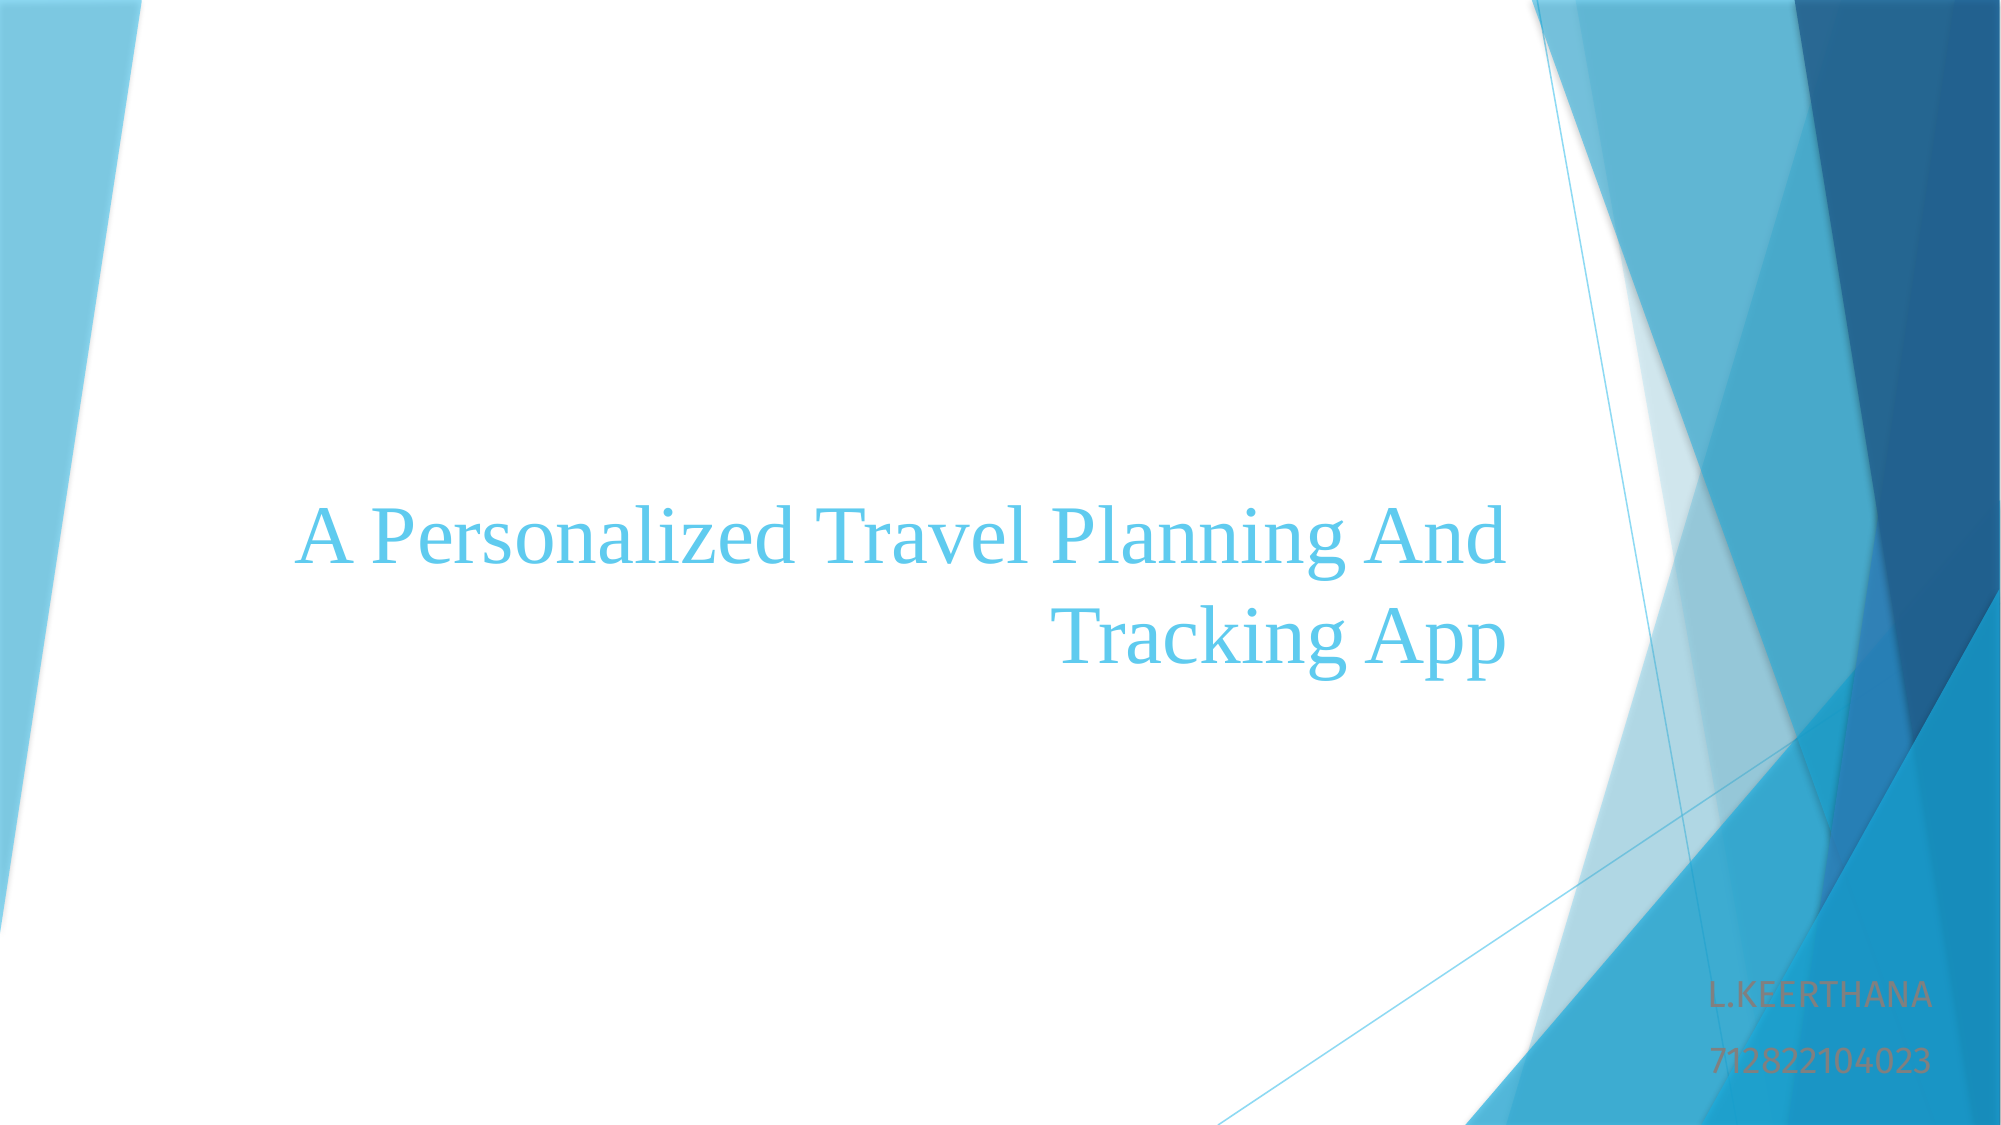

# A Personalized Travel Planning And Tracking App

                                                                                           L.KEERTHANA
                                                                                                      712822104023